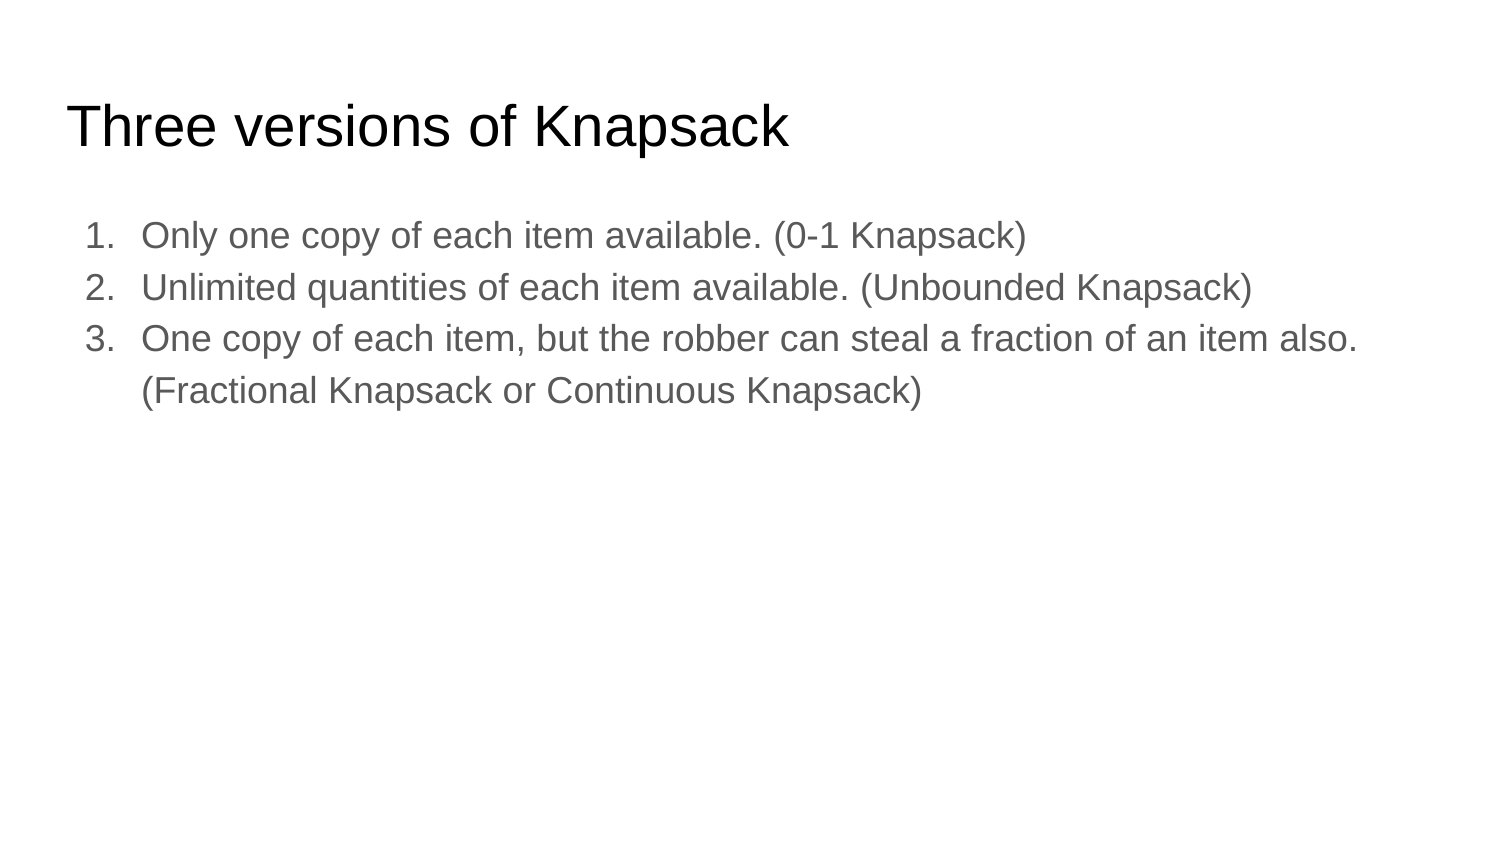

# Three versions of Knapsack
Only one copy of each item available. (0-1 Knapsack)
Unlimited quantities of each item available. (Unbounded Knapsack)
One copy of each item, but the robber can steal a fraction of an item also. (Fractional Knapsack or Continuous Knapsack)